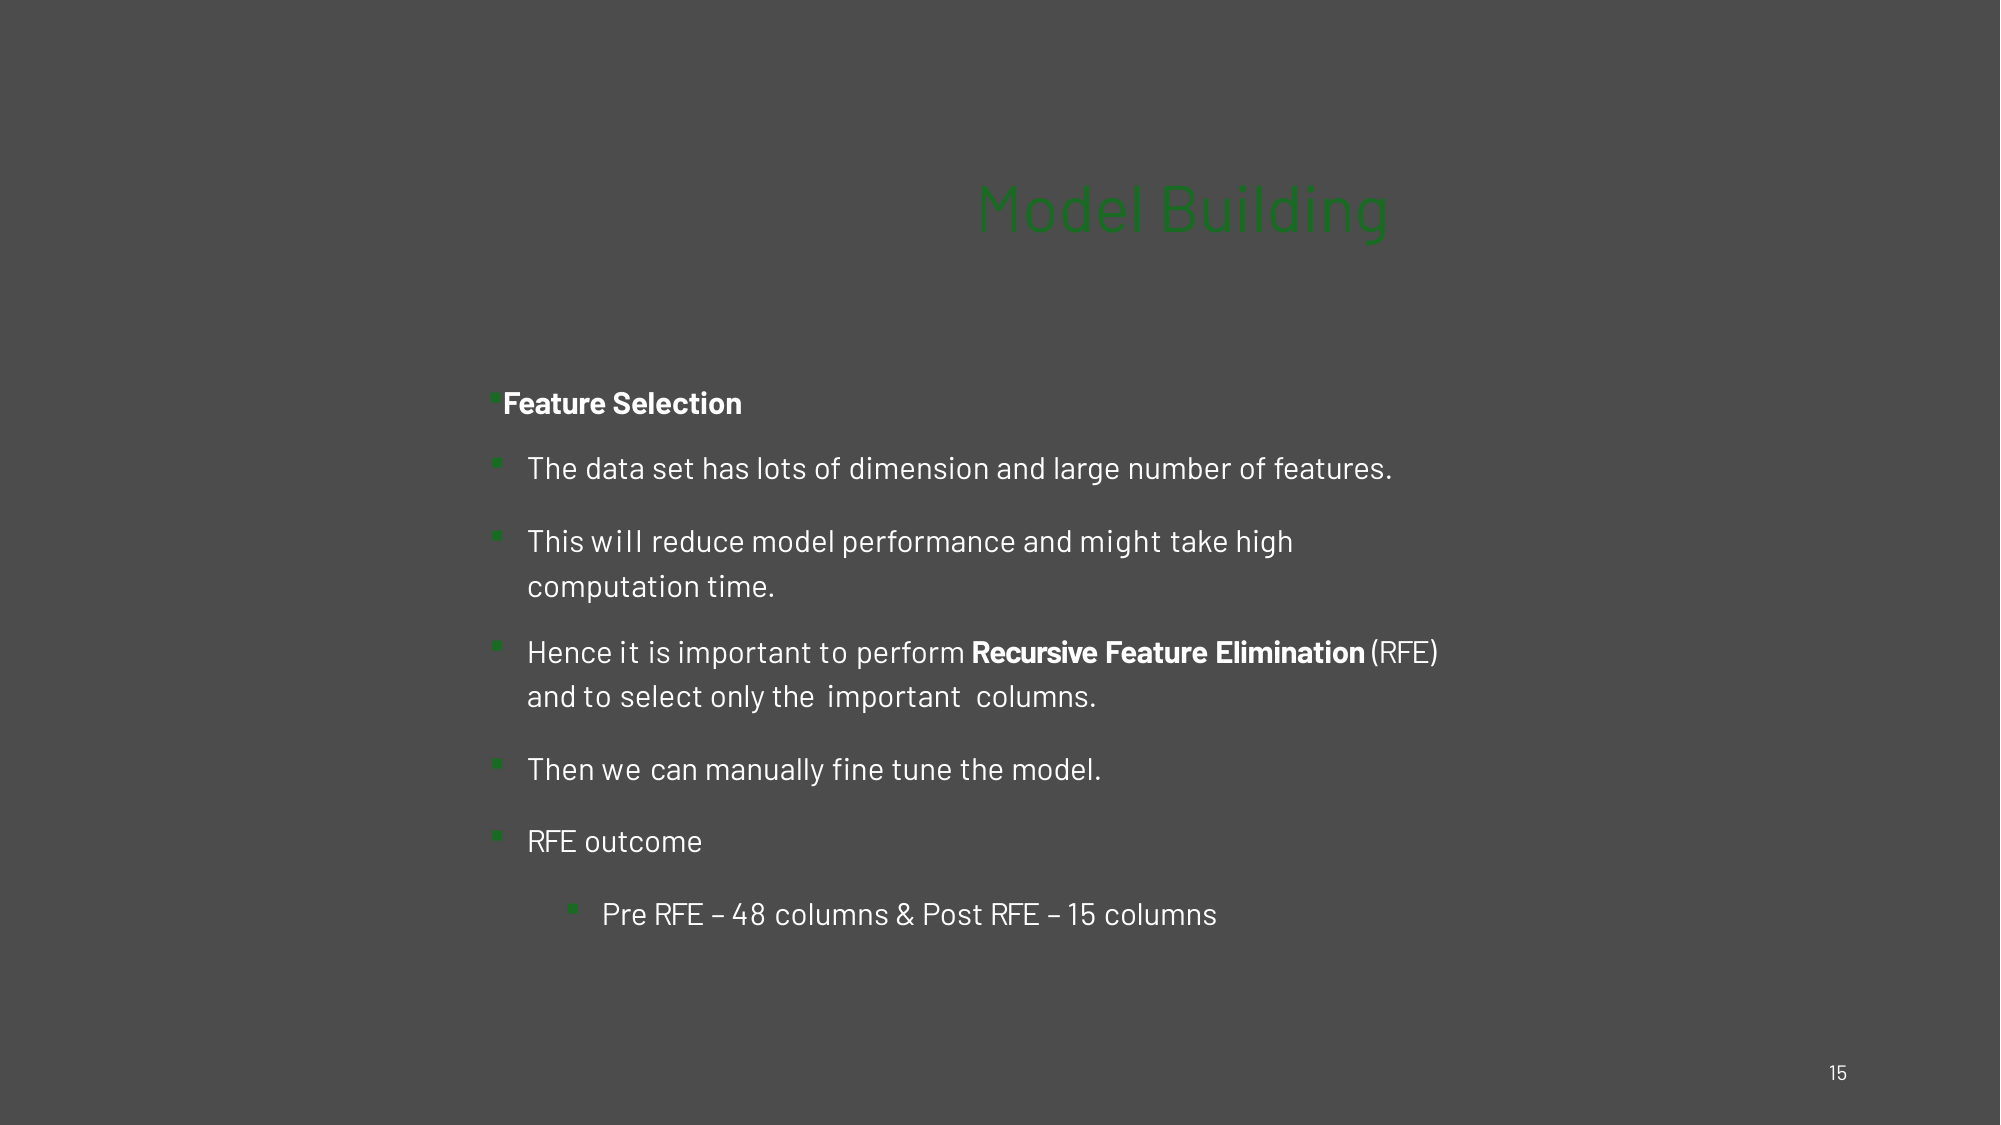

# Model Building
Feature Selection
The data set has lots of dimension and large number of features.
This will reduce model performance and might take high computation time.
Hence it is important to perform Recursive Feature Elimination (RFE) and to select only the 	important columns.
Then we can manually fine tune the model.
RFE outcome
Pre RFE – 48 columns & Post RFE – 15 columns
15